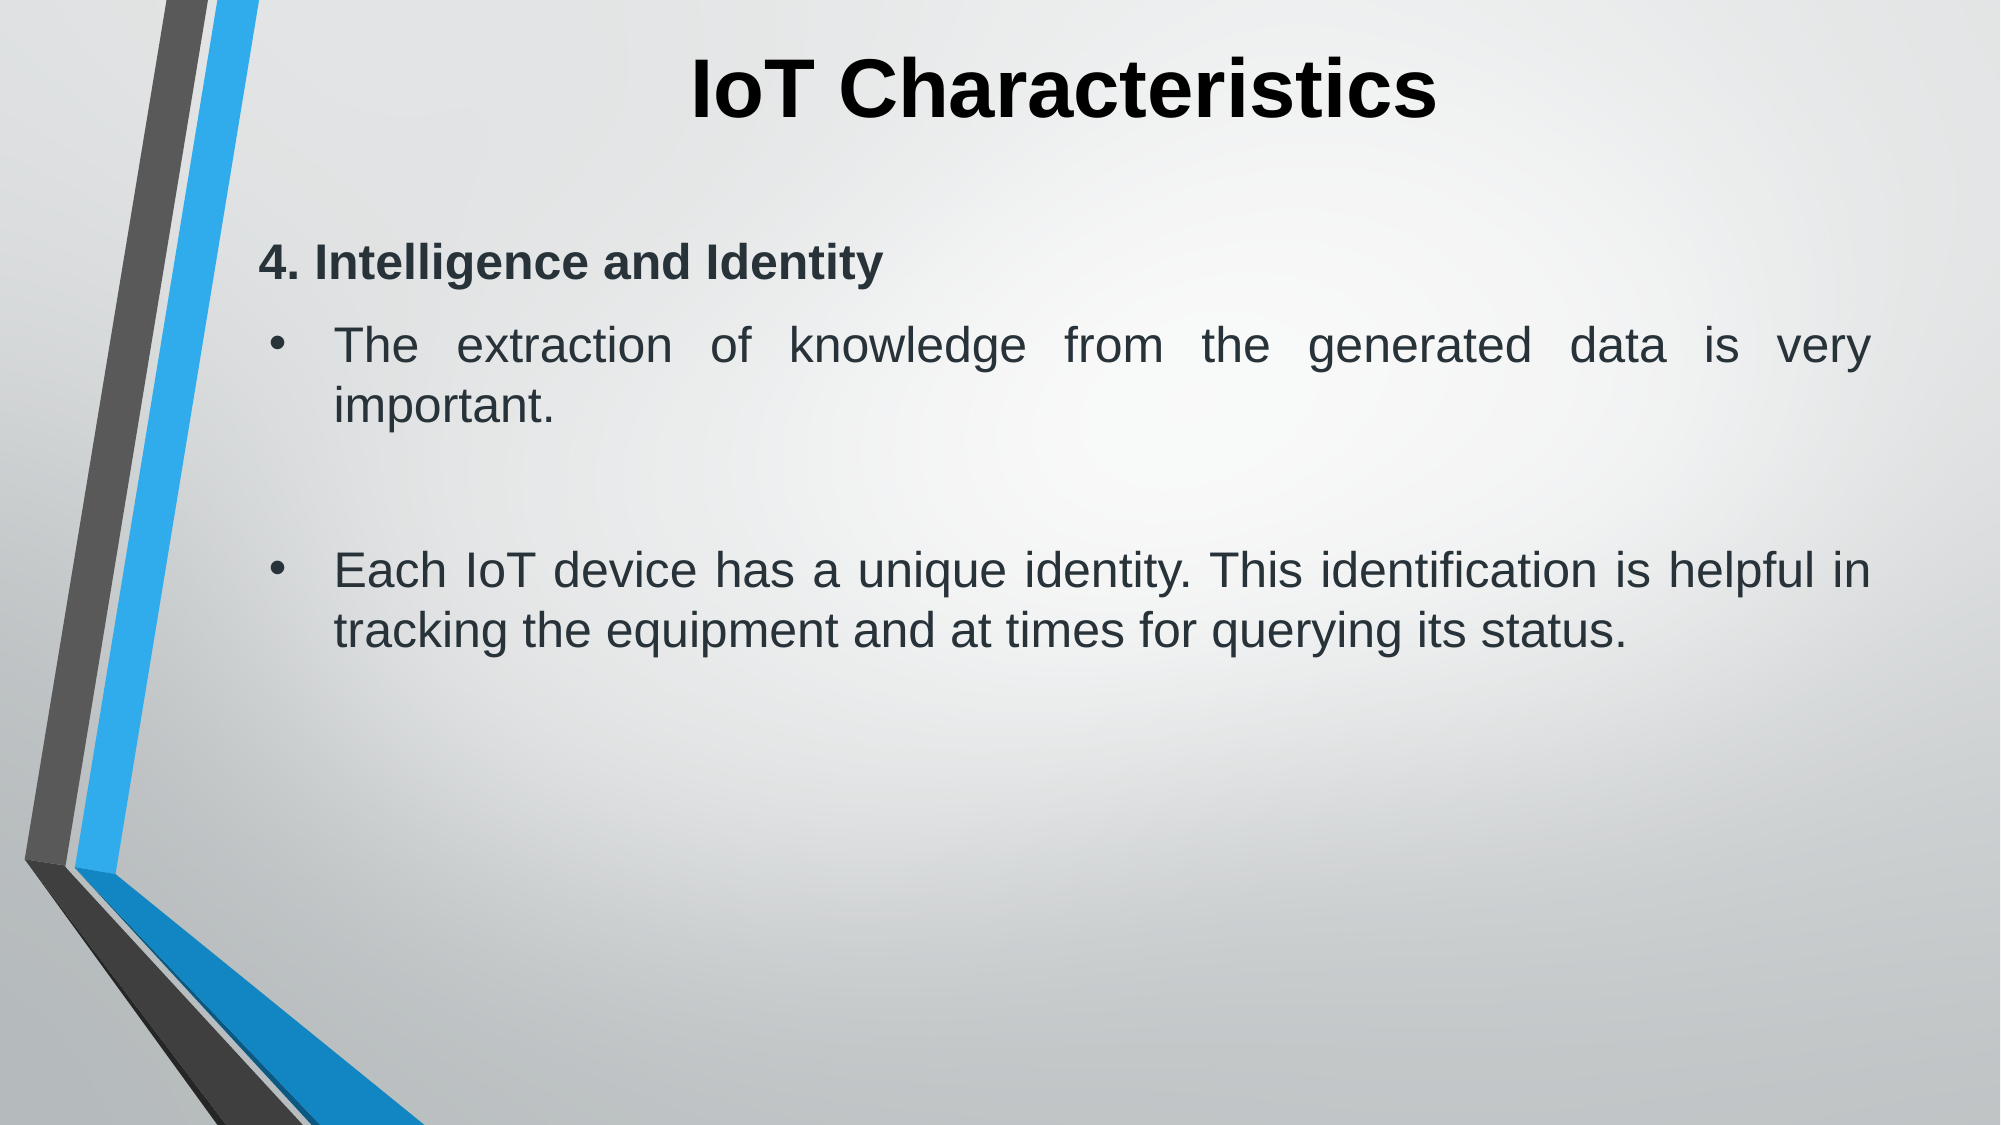

# IoT Characteristics

4. Intelligence and Identity
The extraction of knowledge from the generated data is very important.

Each IoT device has a unique identity. This identification is helpful in tracking the equipment and at times for querying its status.